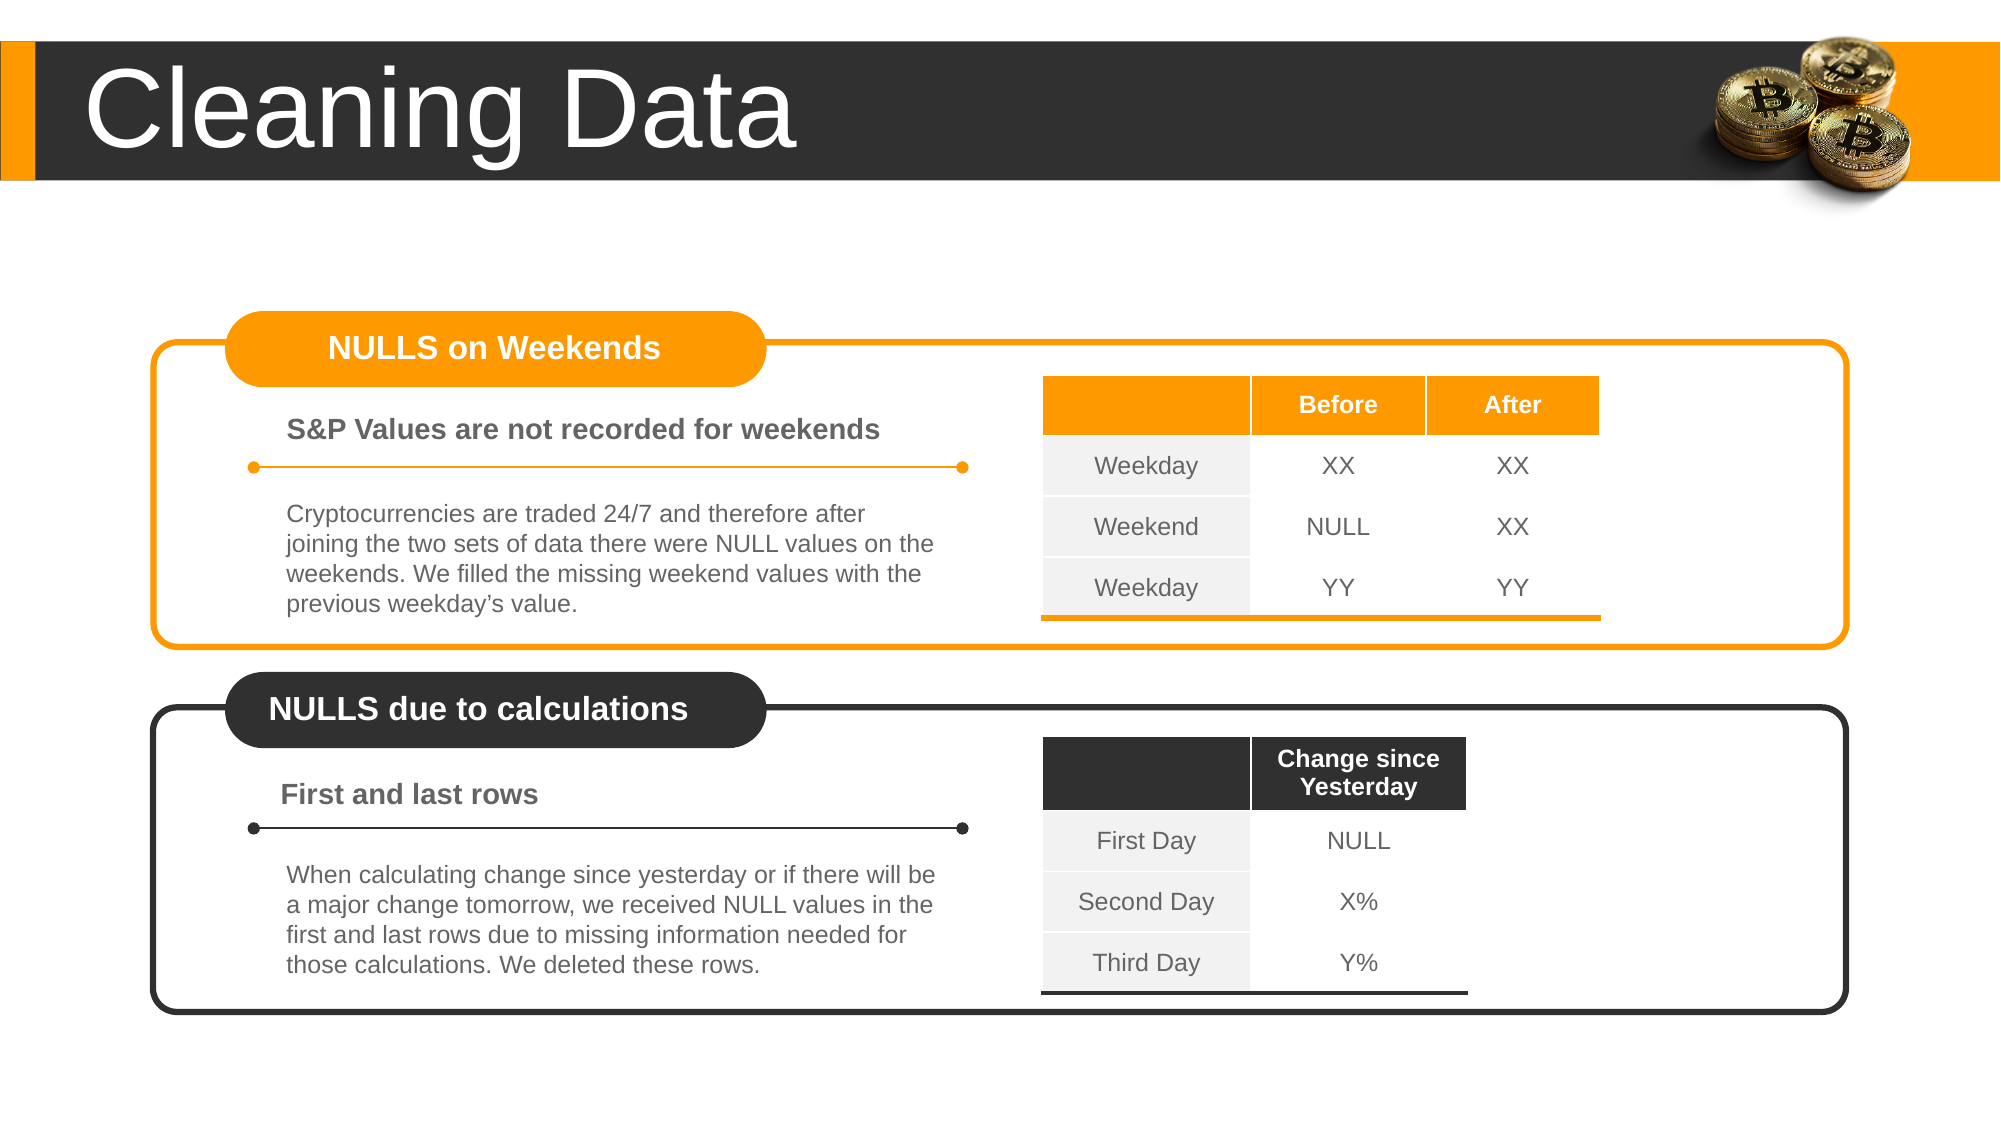

Cleaning Data

NULLS on Weekends

|  | Before | After |
| --- | --- | --- |
| Weekday | XX | XX |
| Weekend | NULL | XX |
| Weekday | YY | YY |
S&P Values are not recorded for weekends
Cryptocurrencies are traded 24/7 and therefore after joining the two sets of data there were NULL values on the weekends. We filled the missing weekend values with the previous weekday’s value.

NULLS due to calculations

|  | Change since Yesterday |
| --- | --- |
| First Day | NULL |
| Second Day | X% |
| Third Day | Y% |
First and last rows
When calculating change since yesterday or if there will be a major change tomorrow, we received NULL values in the first and last rows due to missing information needed for those calculations. We deleted these rows.